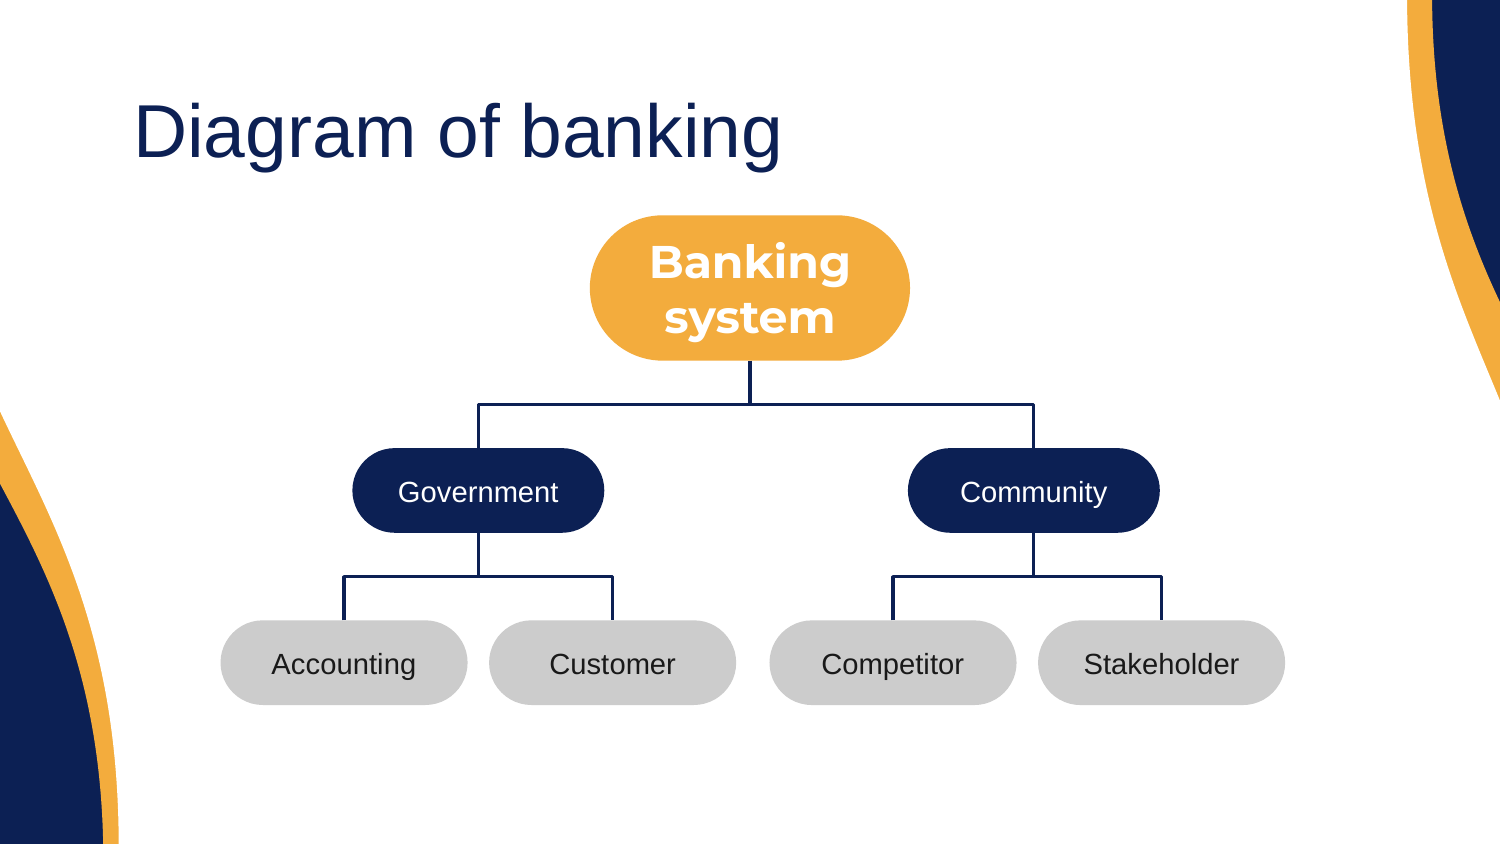

# Diagram of banking
Banking system
Government
Community
Accounting
Customer
Competitor
Stakeholder